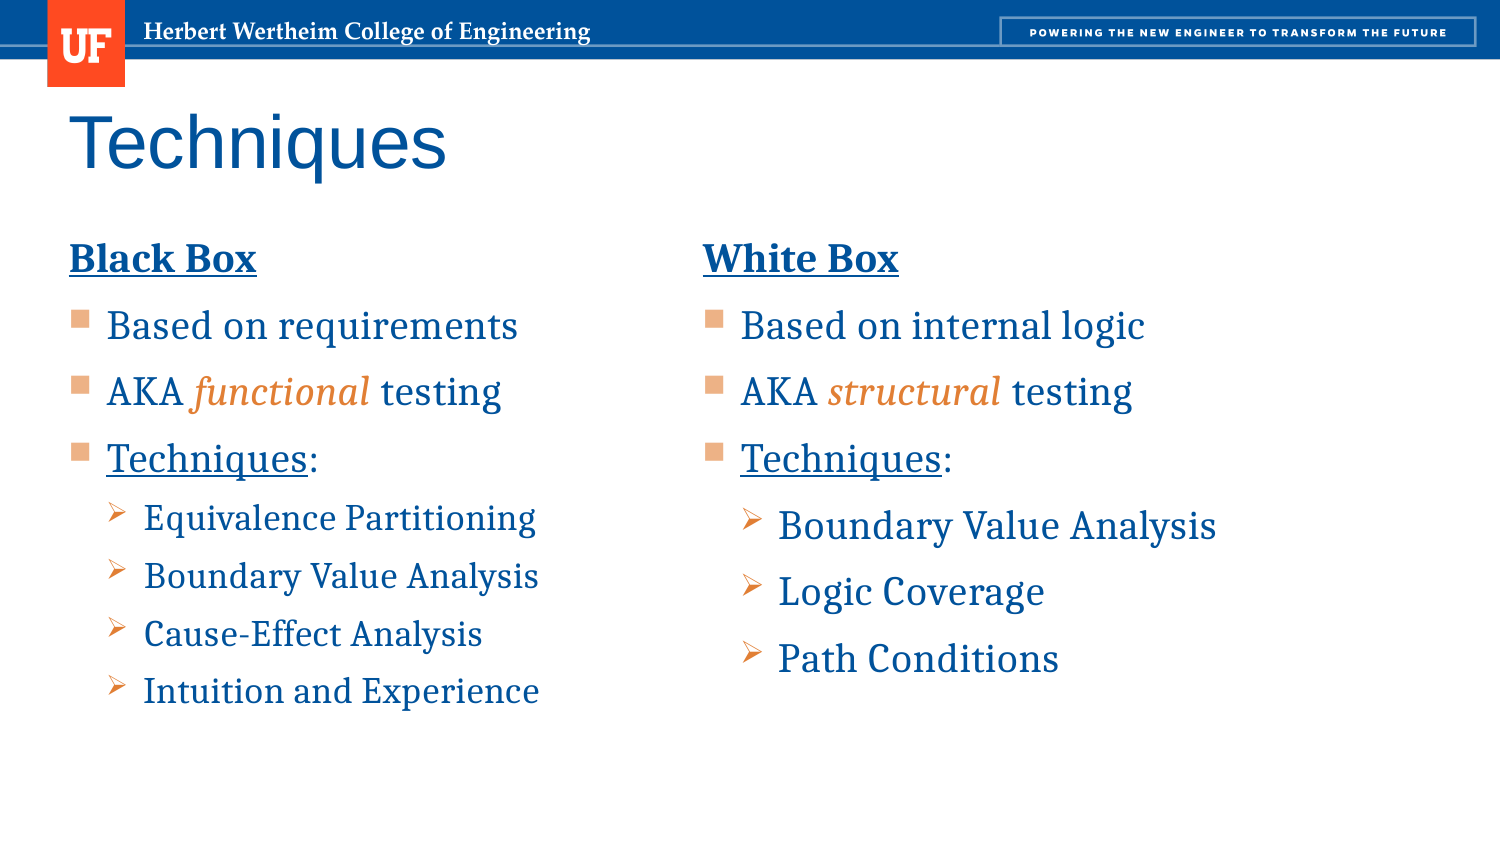

# Techniques
Black Box
Based on requirements
AKA functional testing
Techniques:
Equivalence Partitioning
Boundary Value Analysis
Cause-Effect Analysis
Intuition and Experience
White Box
Based on internal logic
AKA structural testing
Techniques:
Boundary Value Analysis
Logic Coverage
Path Conditions